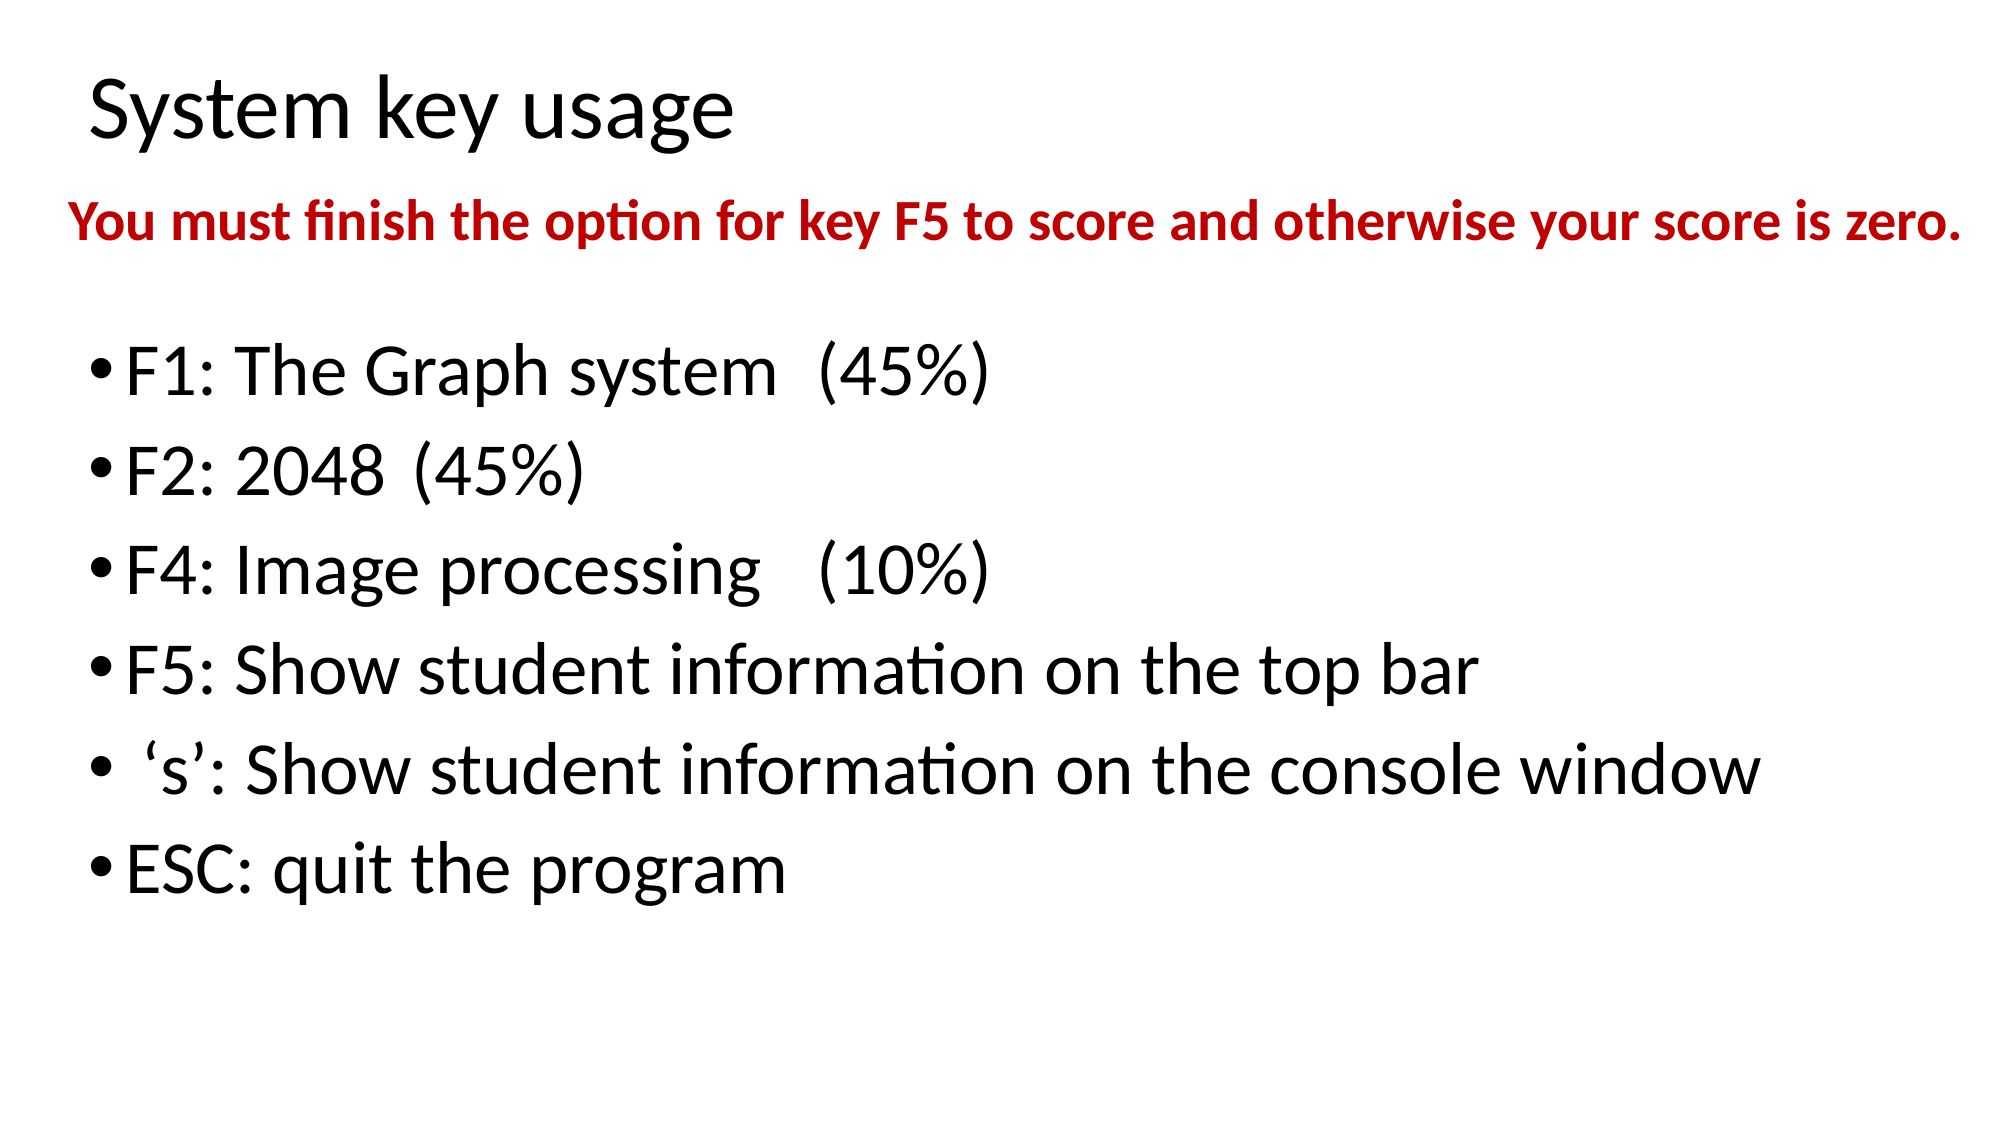

# System key usage
You must finish the option for key F5 to score and otherwise your score is zero.

F1: The Graph system		 (45%)
F2: 2048				 (45%)
F4: Image processing		 (10%)
F5: Show student information on the top bar
 ‘s’: Show student information on the console window
ESC: quit the program